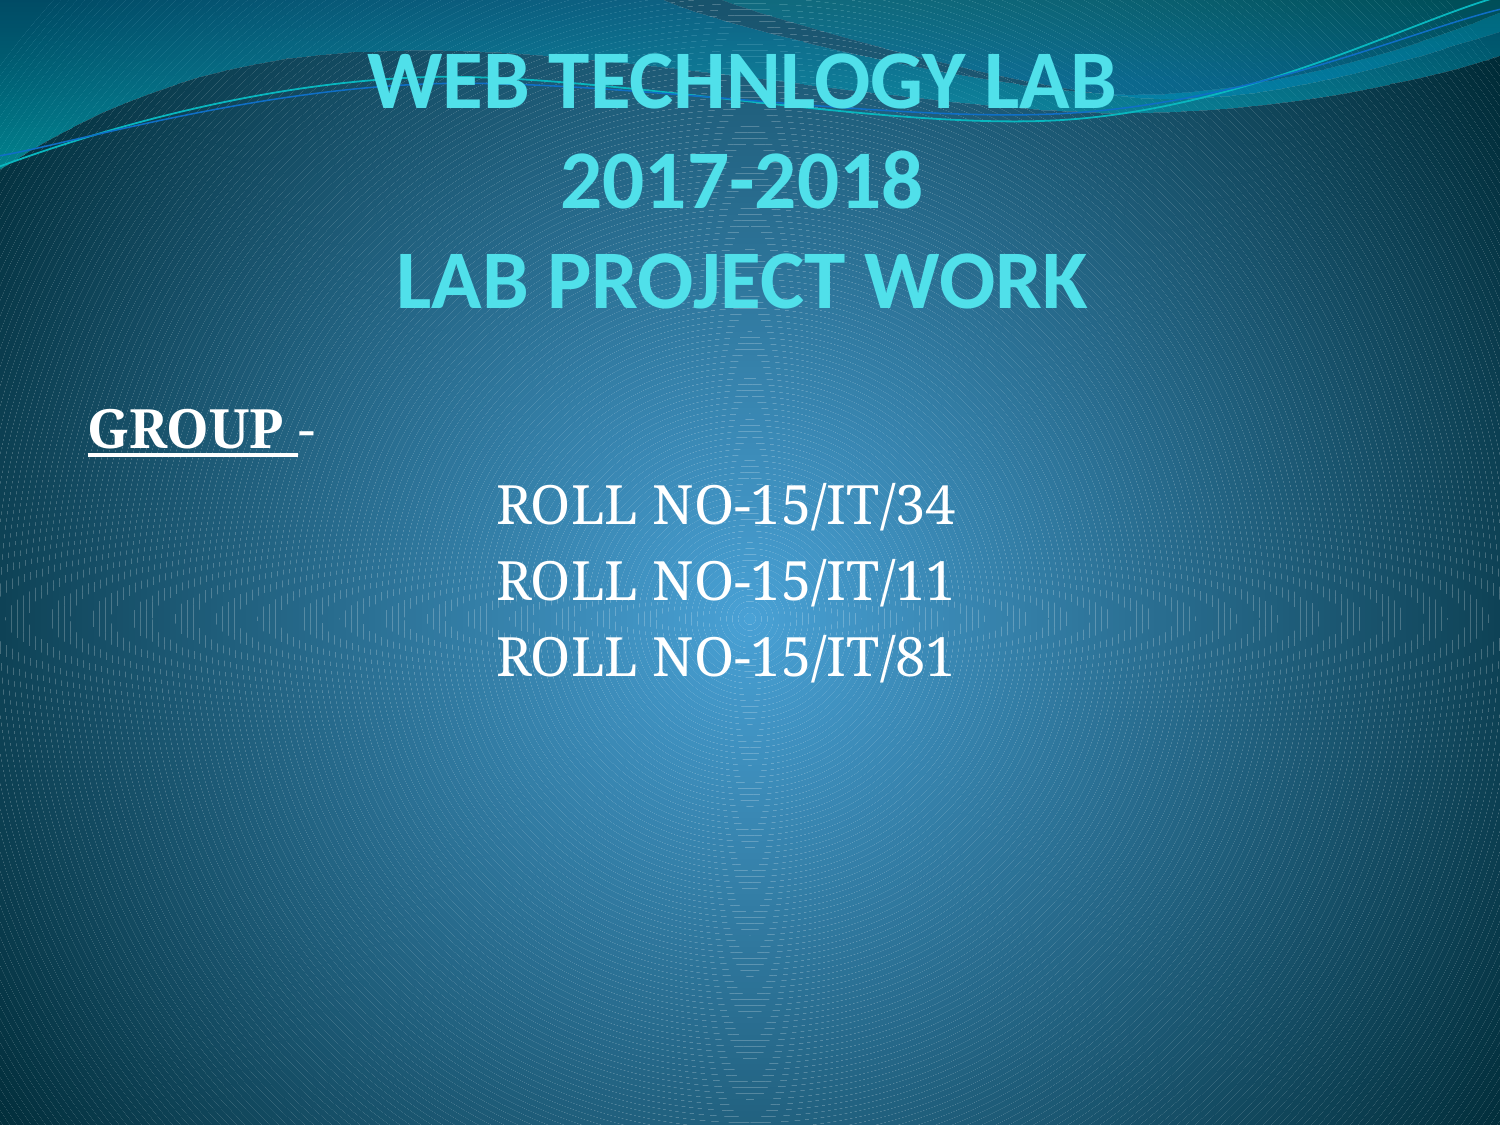

# WEB TECHNLOGY LAB 2017-2018 LAB PROJECT WORK
GROUP -
ROLL NO-15/IT/34
ROLL NO-15/IT/11
ROLL NO-15/IT/81